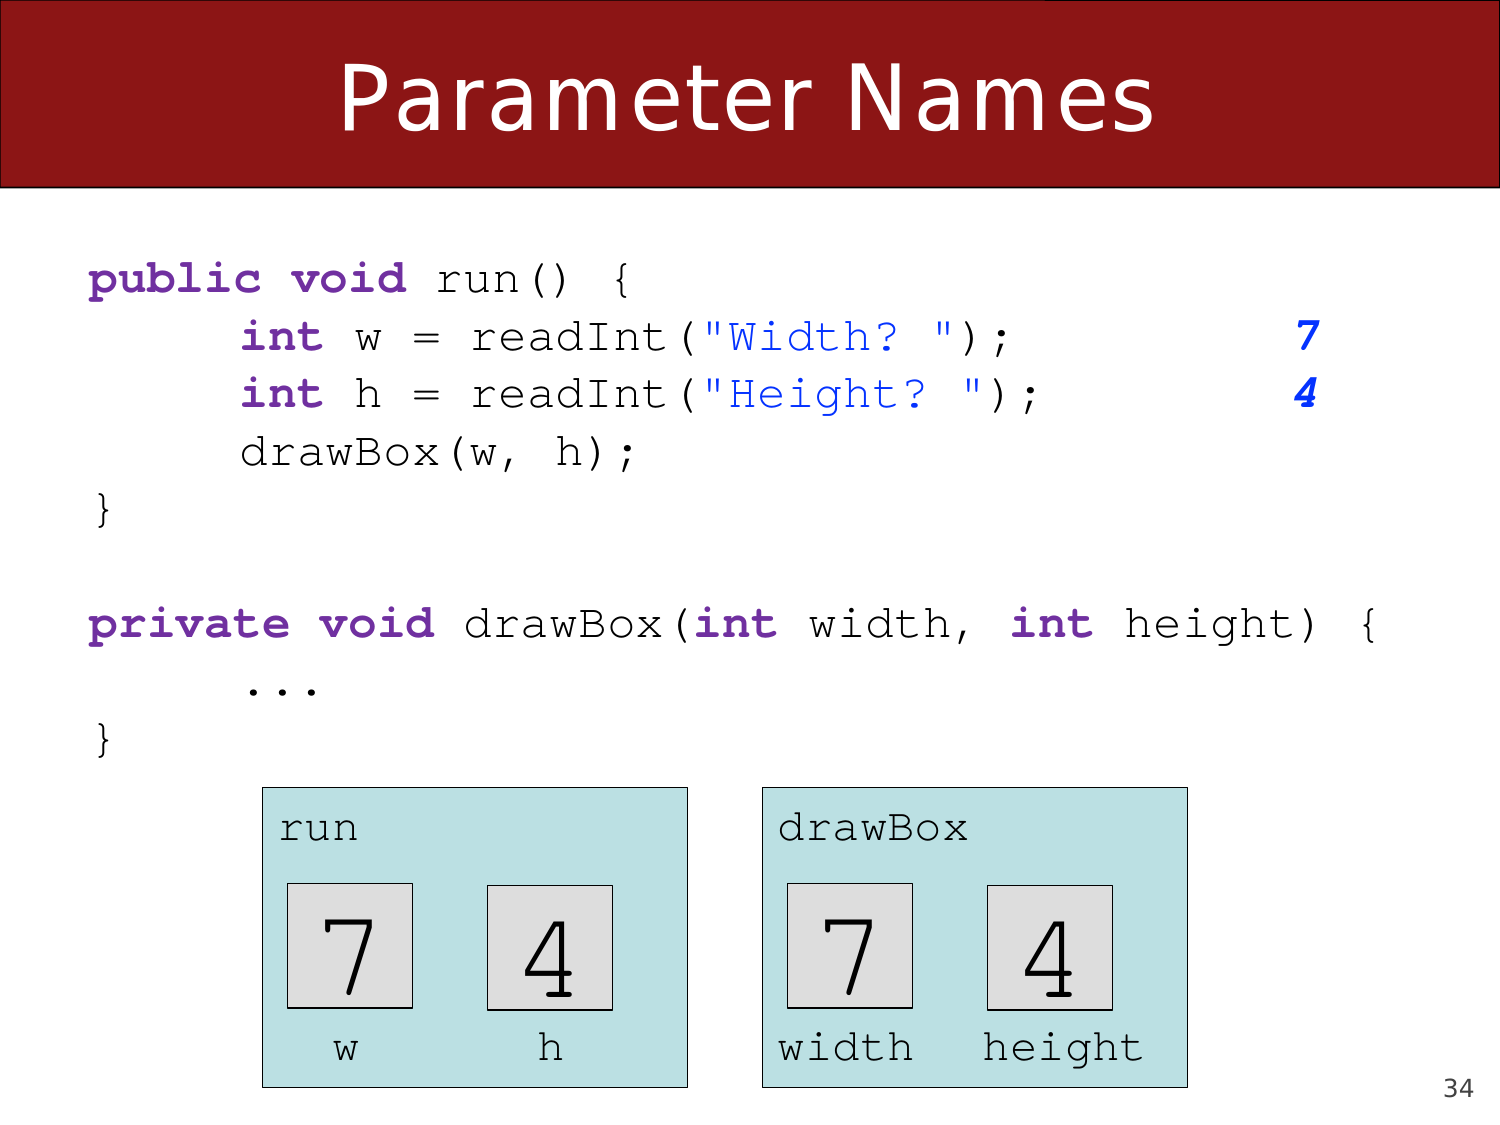

# Parameter Names
public void run() {
	int w = readInt("Width? ");		7
	int h = readInt("Height? ");		4
	drawBox(w, h);
}

private void drawBox(int width, int height) {
	...
}

run

  w	    h
drawBox

width	  height
7
7
4
4